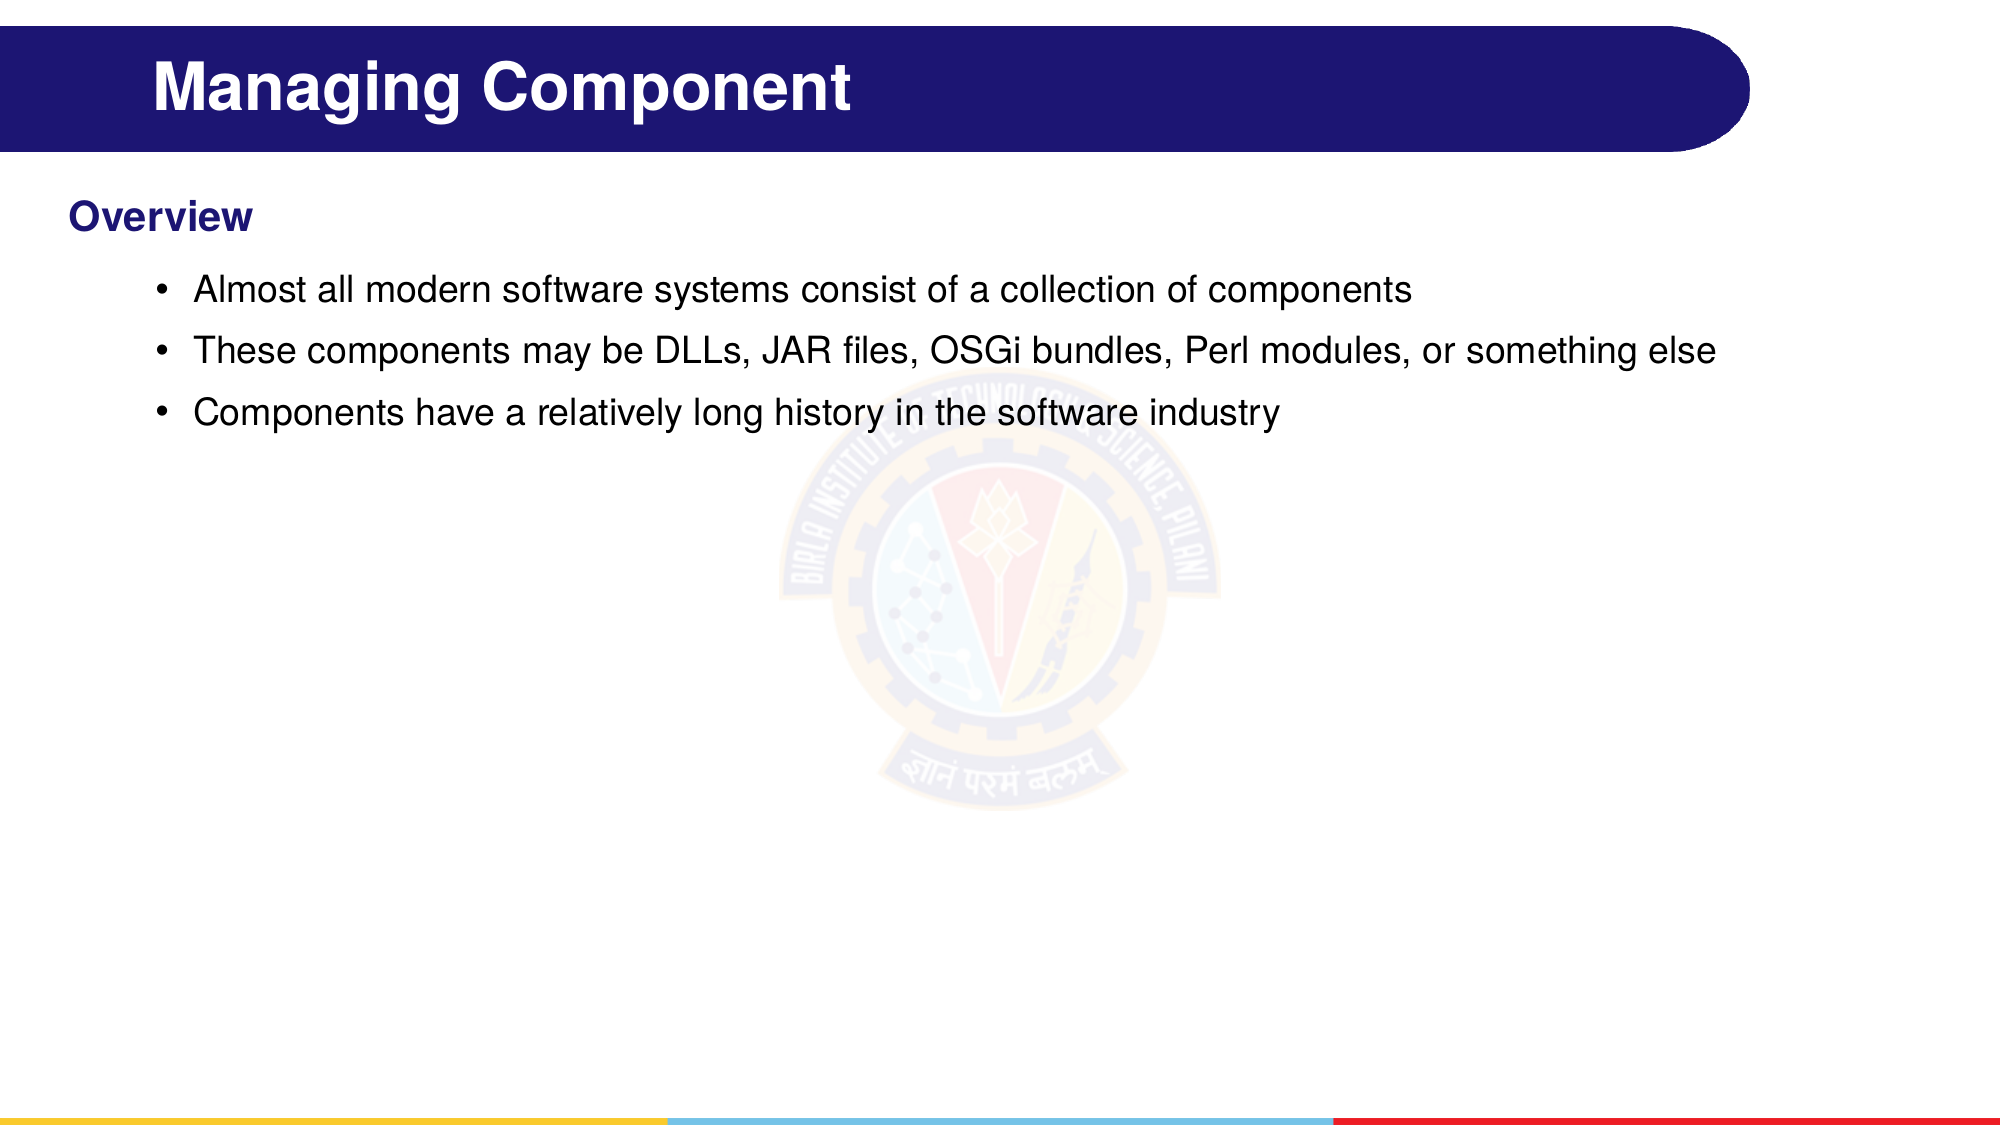

# Managing Component
Overview
Almost all modern software systems consist of a collection of components
These components may be DLLs, JAR files, OSGi bundles, Perl modules, or something else
Components have a relatively long history in the software industry